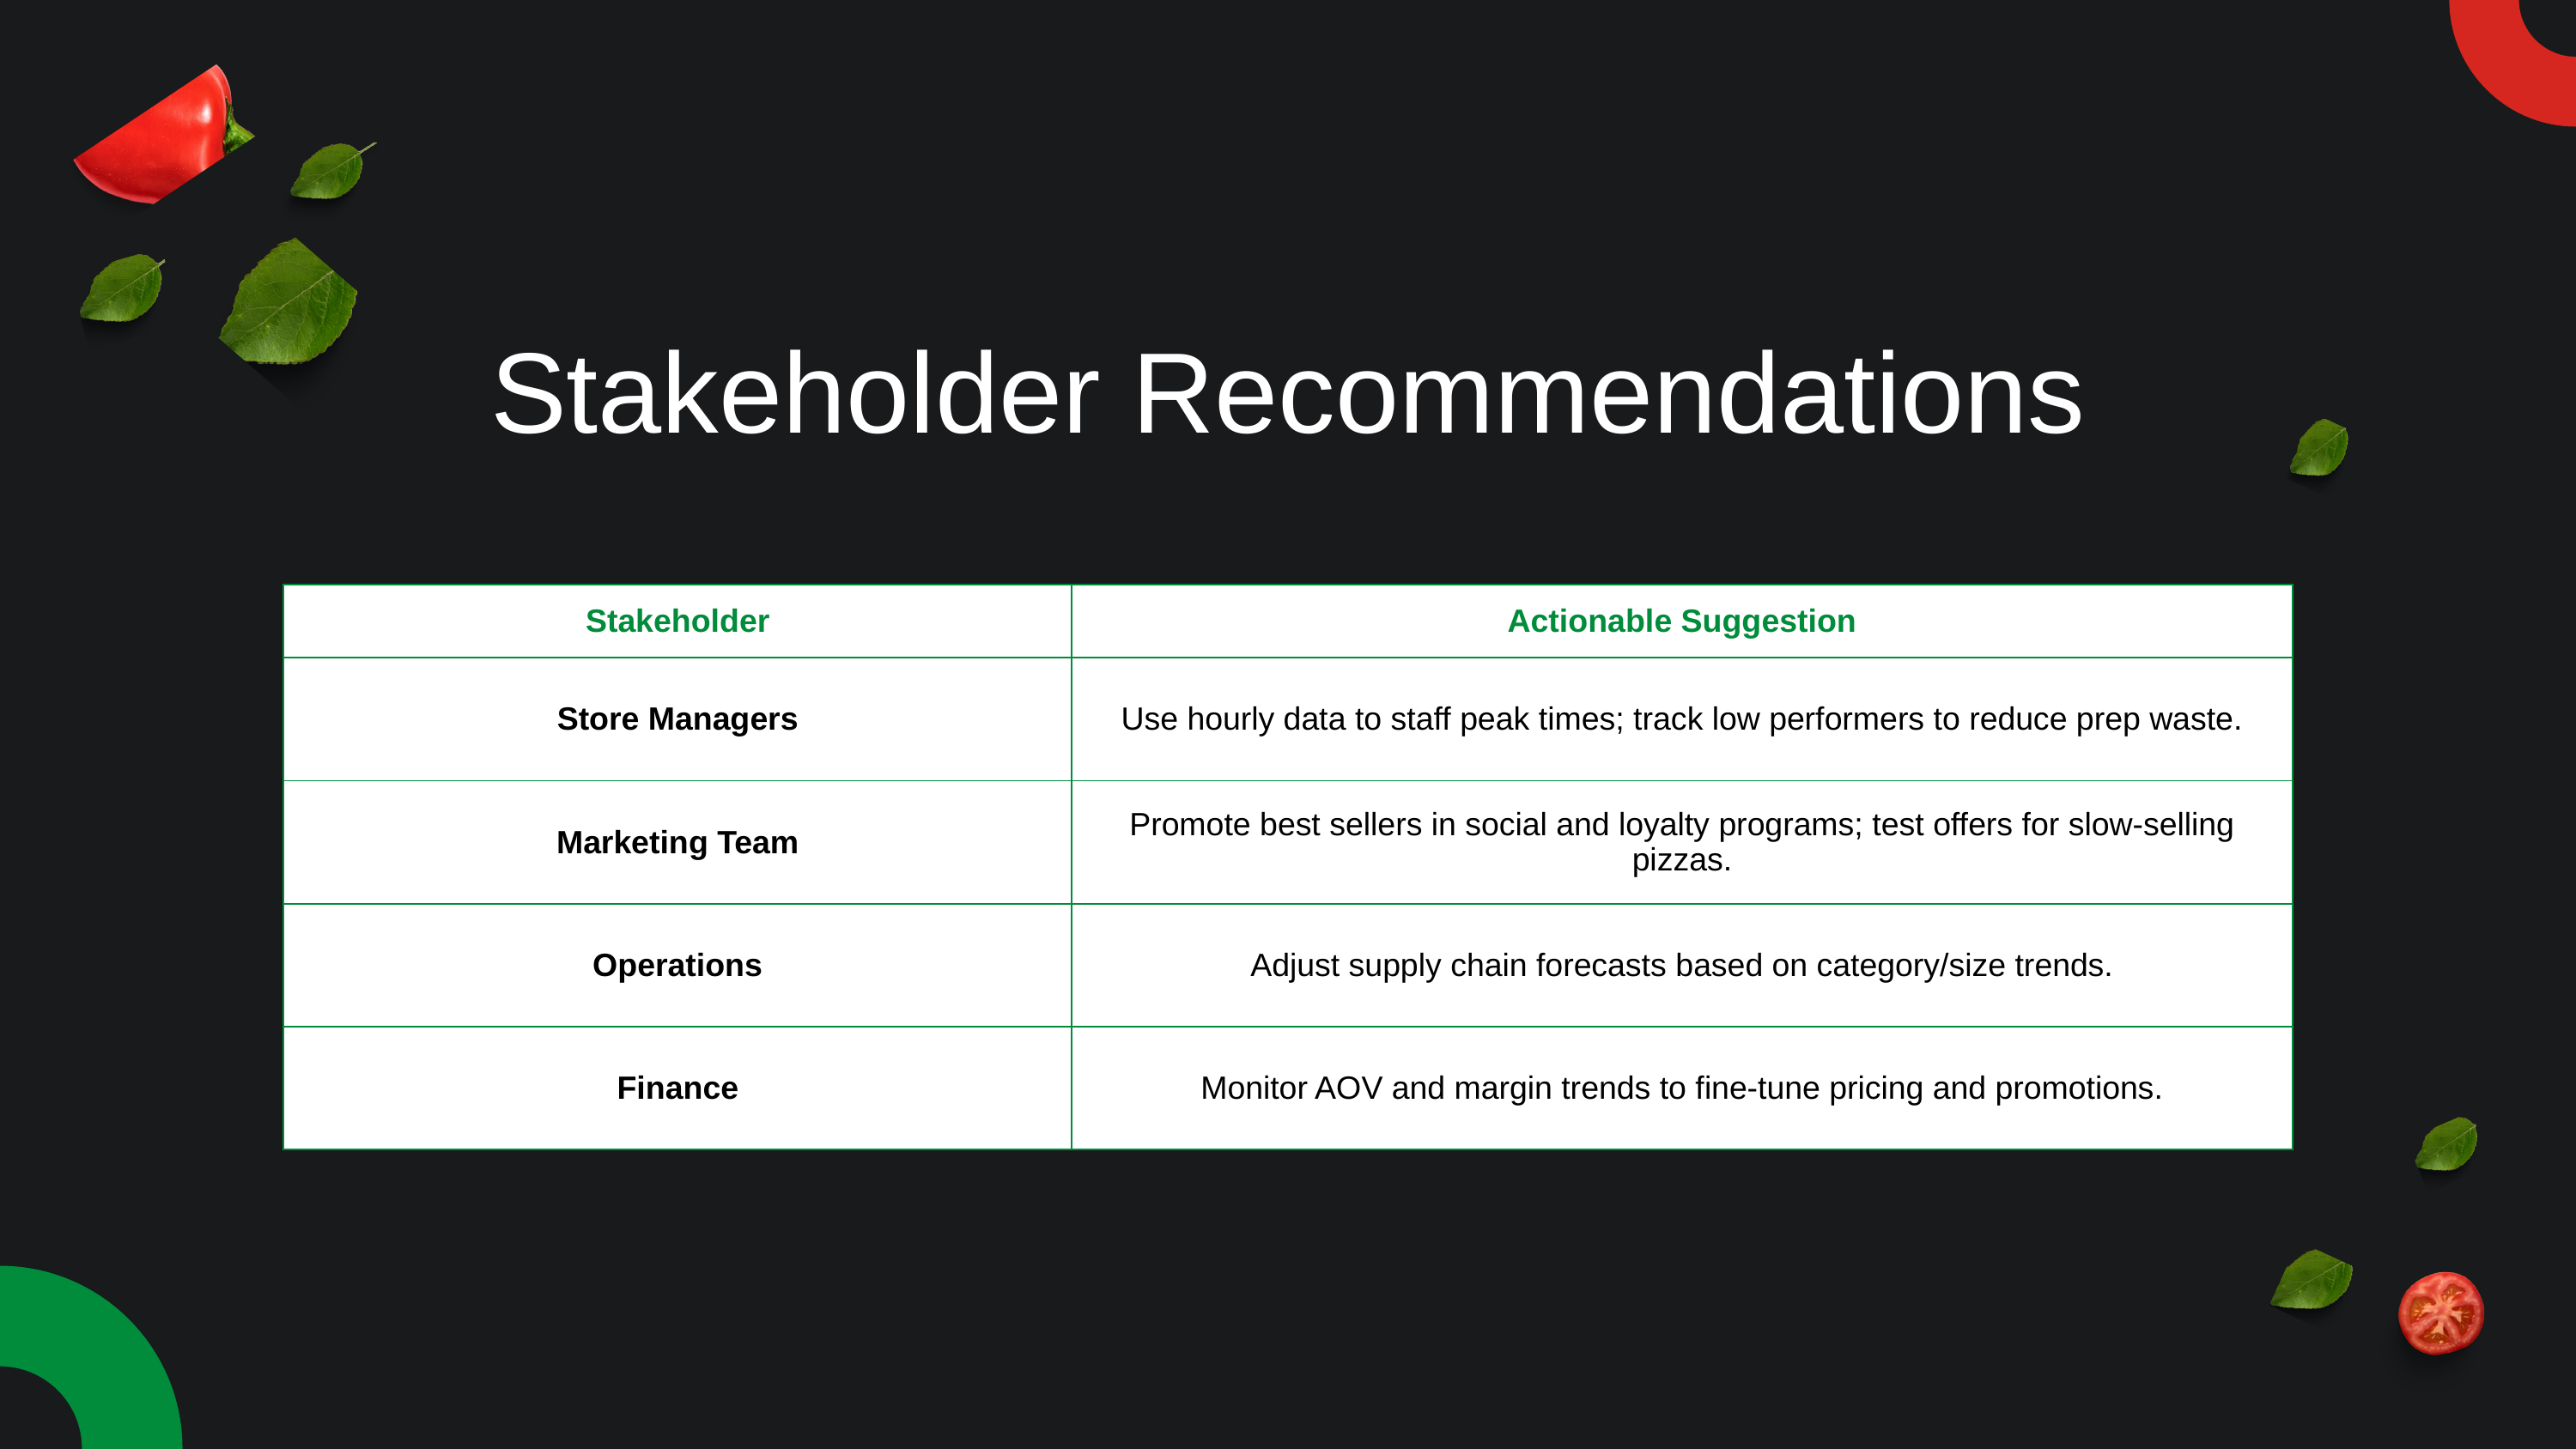

Stakeholder Recommendations

| Stakeholder | Actionable Suggestion |
| --- | --- |
| Store Managers | Use hourly data to staff peak times; track low performers to reduce prep waste. |
| Marketing Team | Promote best sellers in social and loyalty programs; test offers for slow-selling pizzas. |
| Operations | Adjust supply chain forecasts based on category/size trends. |
| Finance | Monitor AOV and margin trends to fine-tune pricing and promotions. |